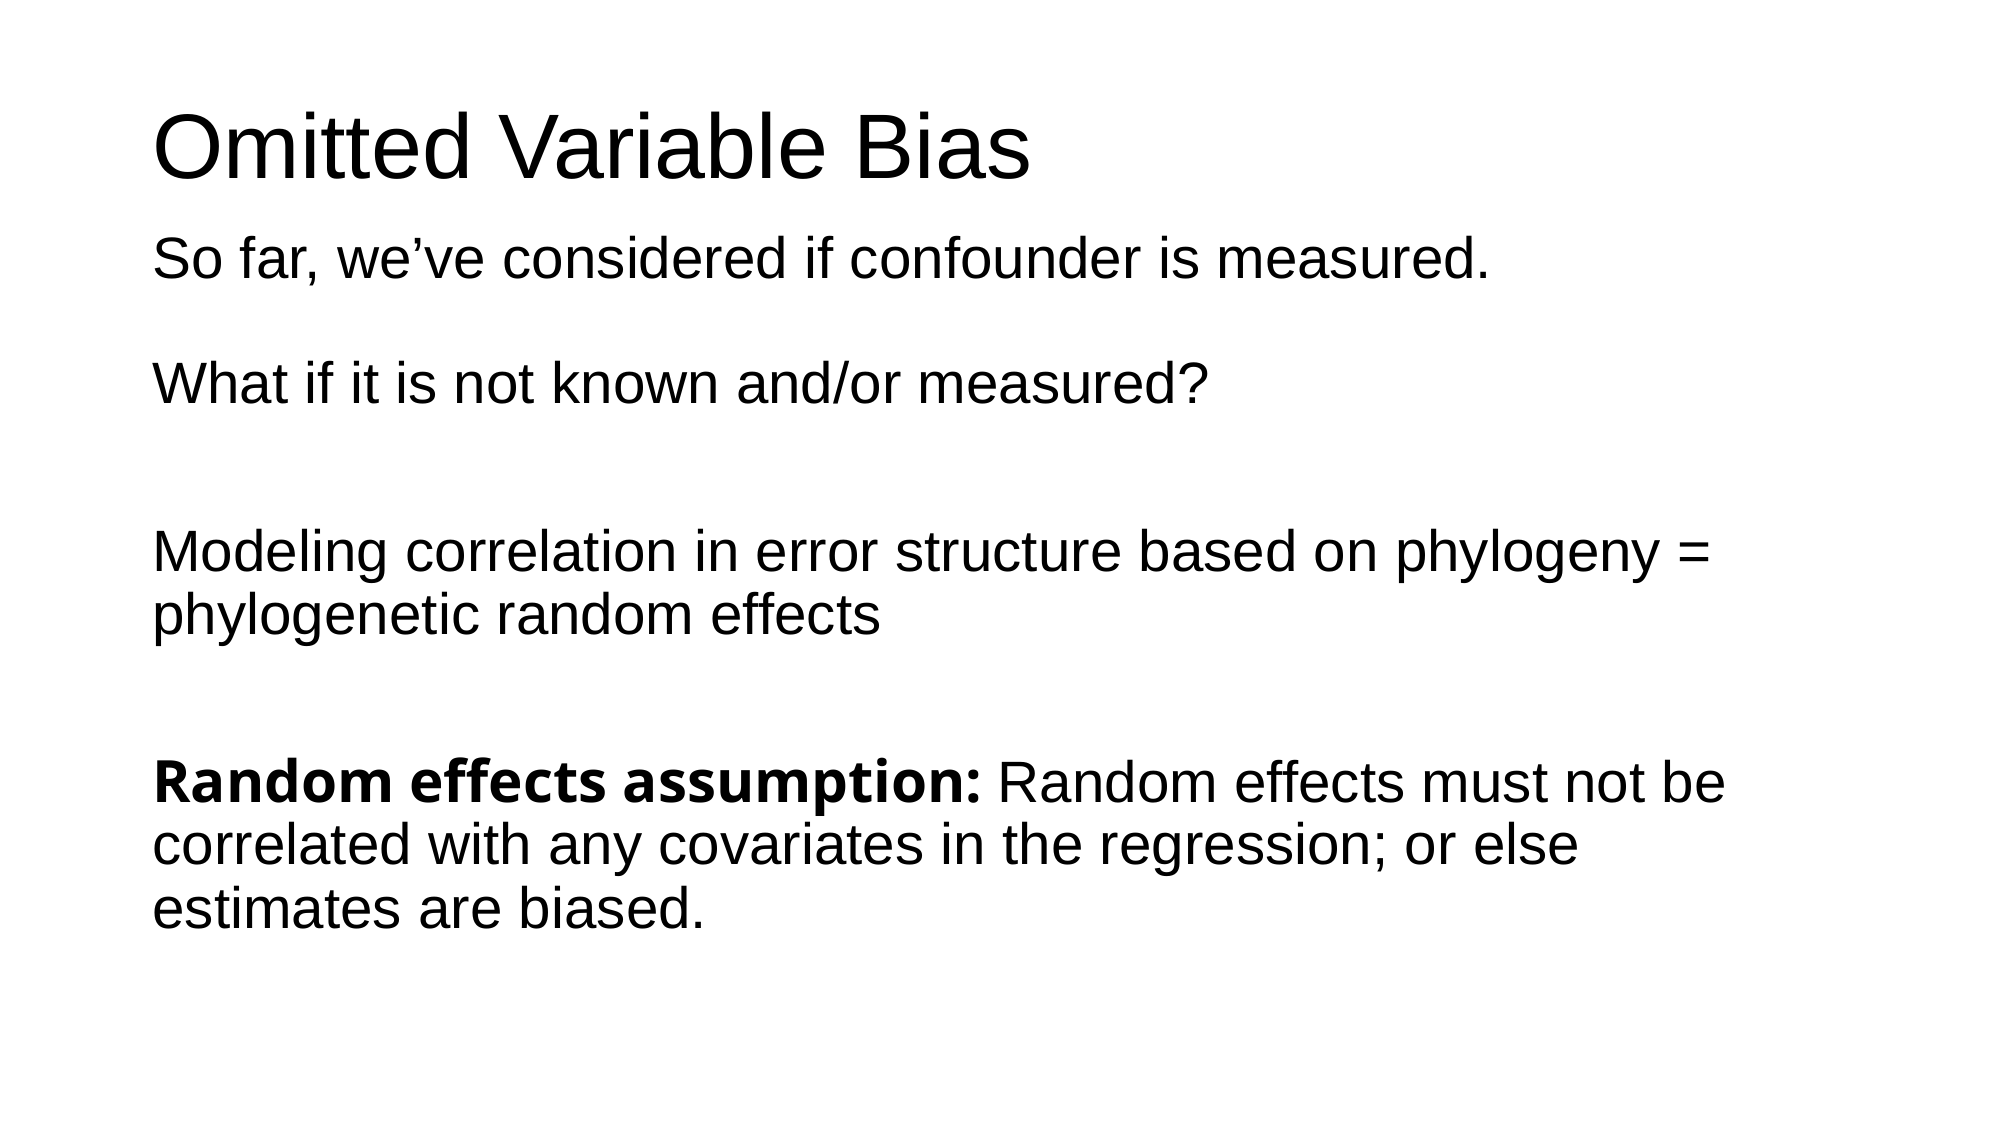

# Omitted Variable Bias
So far, we’ve considered if confounder is measured.
What if it is not known and/or measured?

Modeling correlation in error structure based on phylogeny = phylogenetic random effects

Random effects assumption: Random effects must not be correlated with any covariates in the regression; or else estimates are biased.